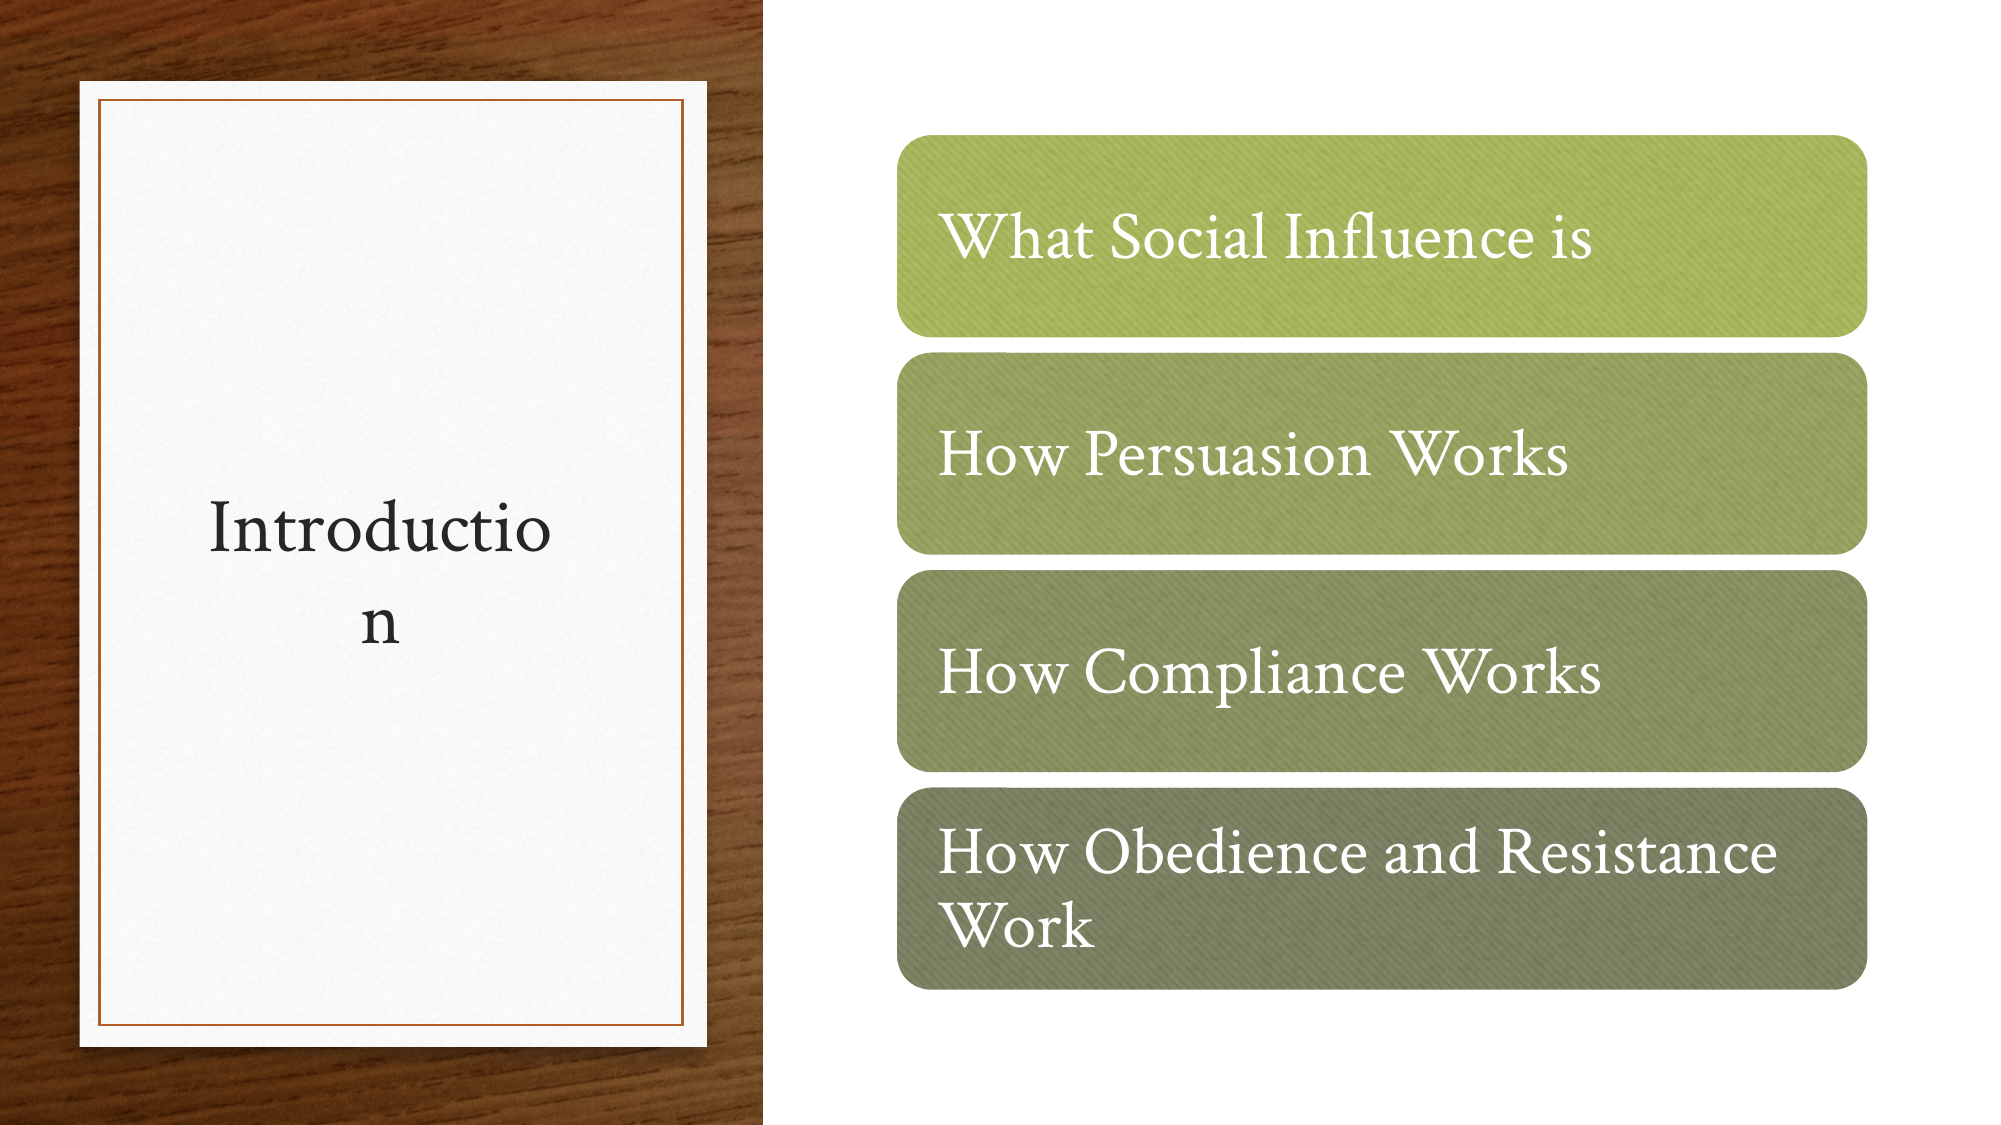

What Social Influence is
How Persuasion Works
How Compliance Works
How Obedience and Resistance Work
# Introduction